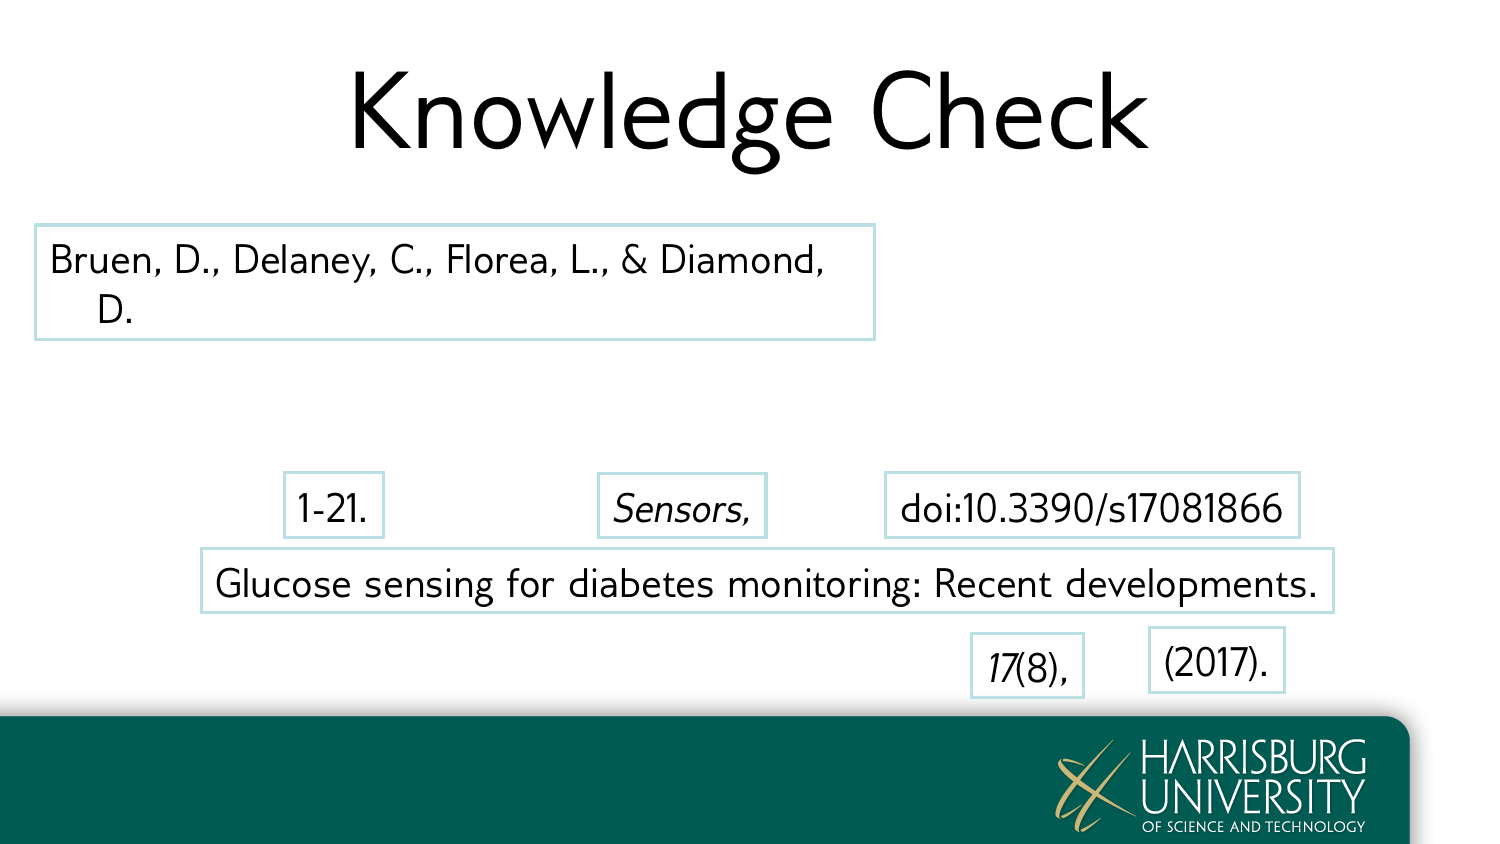

# Knowledge Check
Bruen, D., Delaney, C., Florea, L., & Diamond, D.
1-21.
doi:10.3390/s17081866
Sensors,
Glucose sensing for diabetes monitoring: Recent developments.
(2017).
17(8),